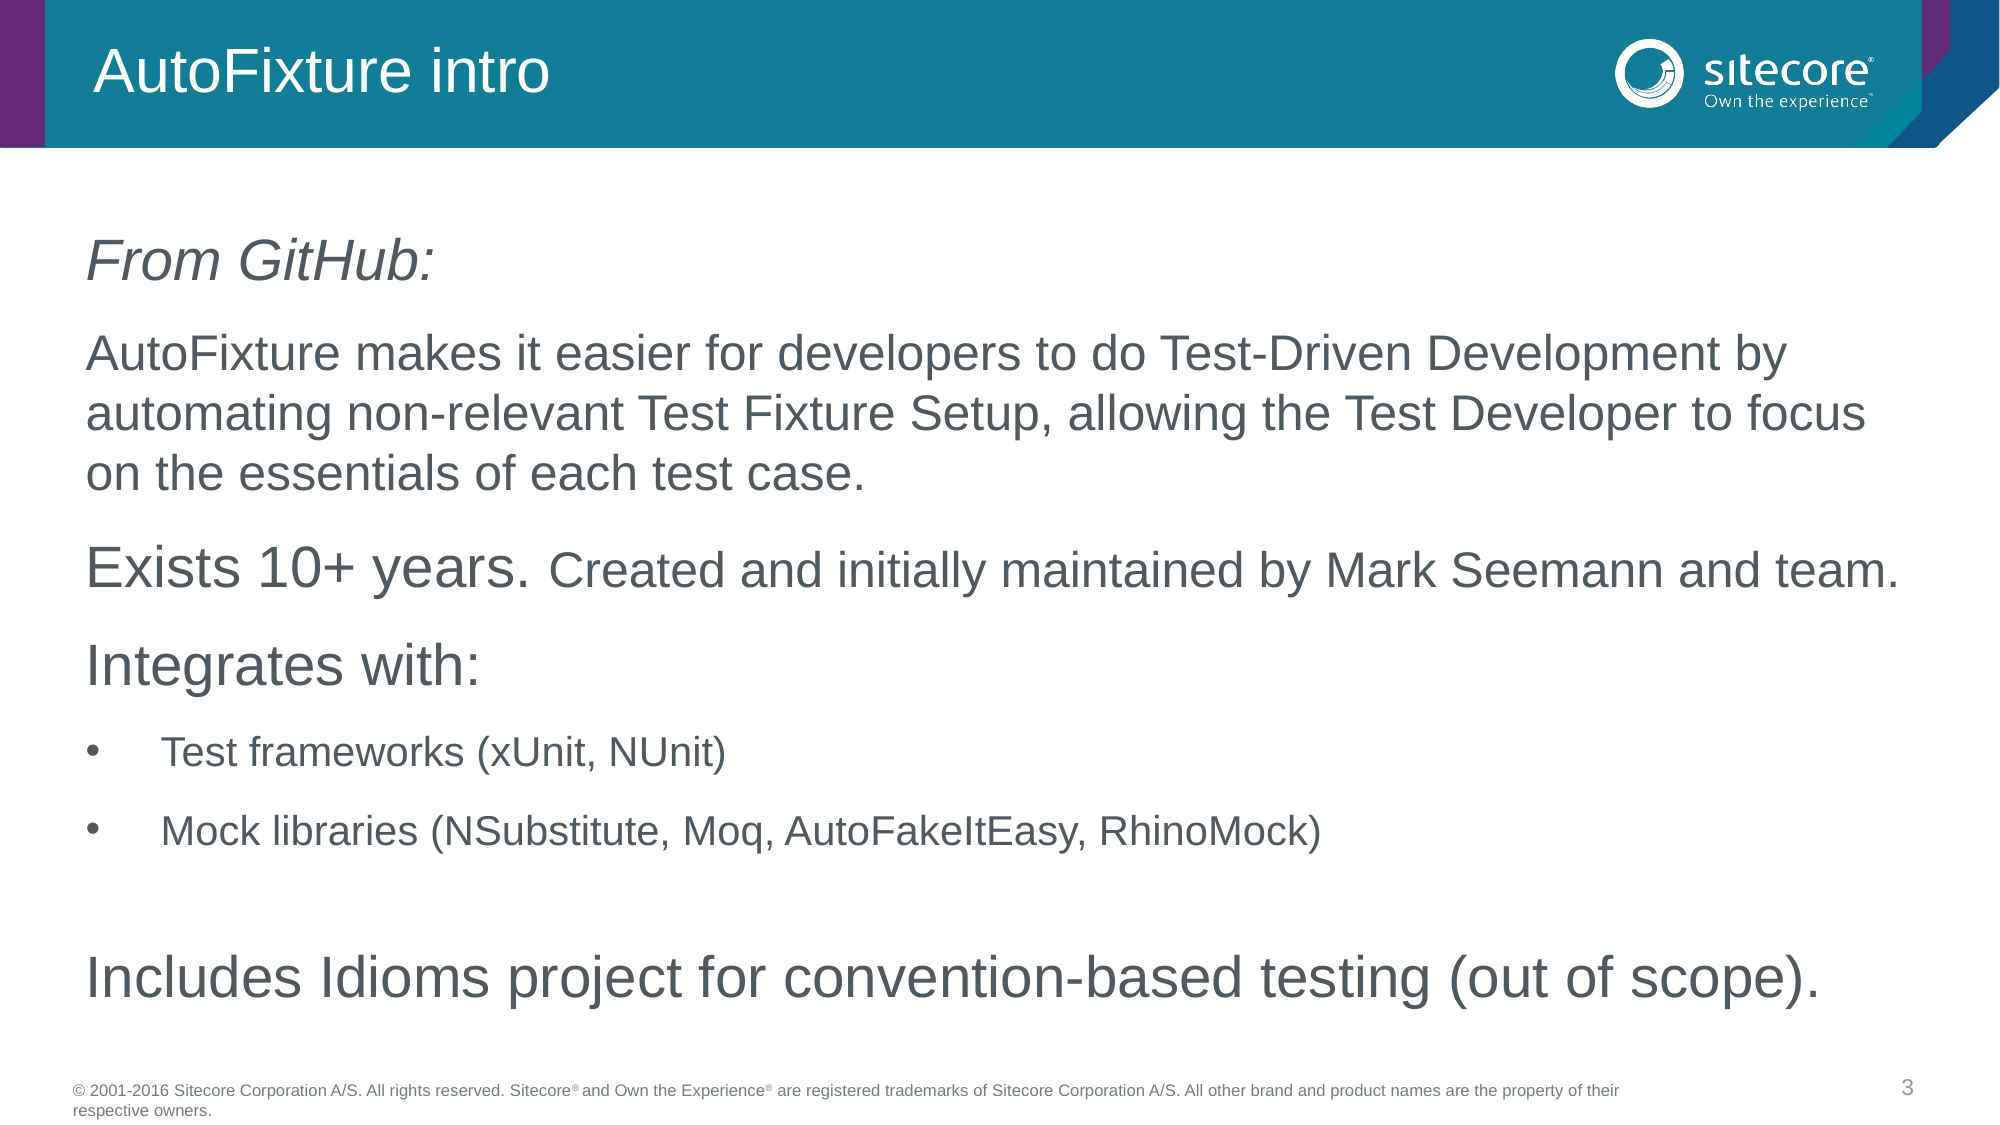

# AutoFixture intro
From GitHub:
AutoFixture makes it easier for developers to do Test-Driven Development by automating non-relevant Test Fixture Setup, allowing the Test Developer to focus on the essentials of each test case.
Exists 10+ years. Created and initially maintained by Mark Seemann and team.
Integrates with:
Test frameworks (xUnit, NUnit)
Mock libraries (NSubstitute, Moq, AutoFakeItEasy, RhinoMock)

Includes Idioms project for convention-based testing (out of scope).
3